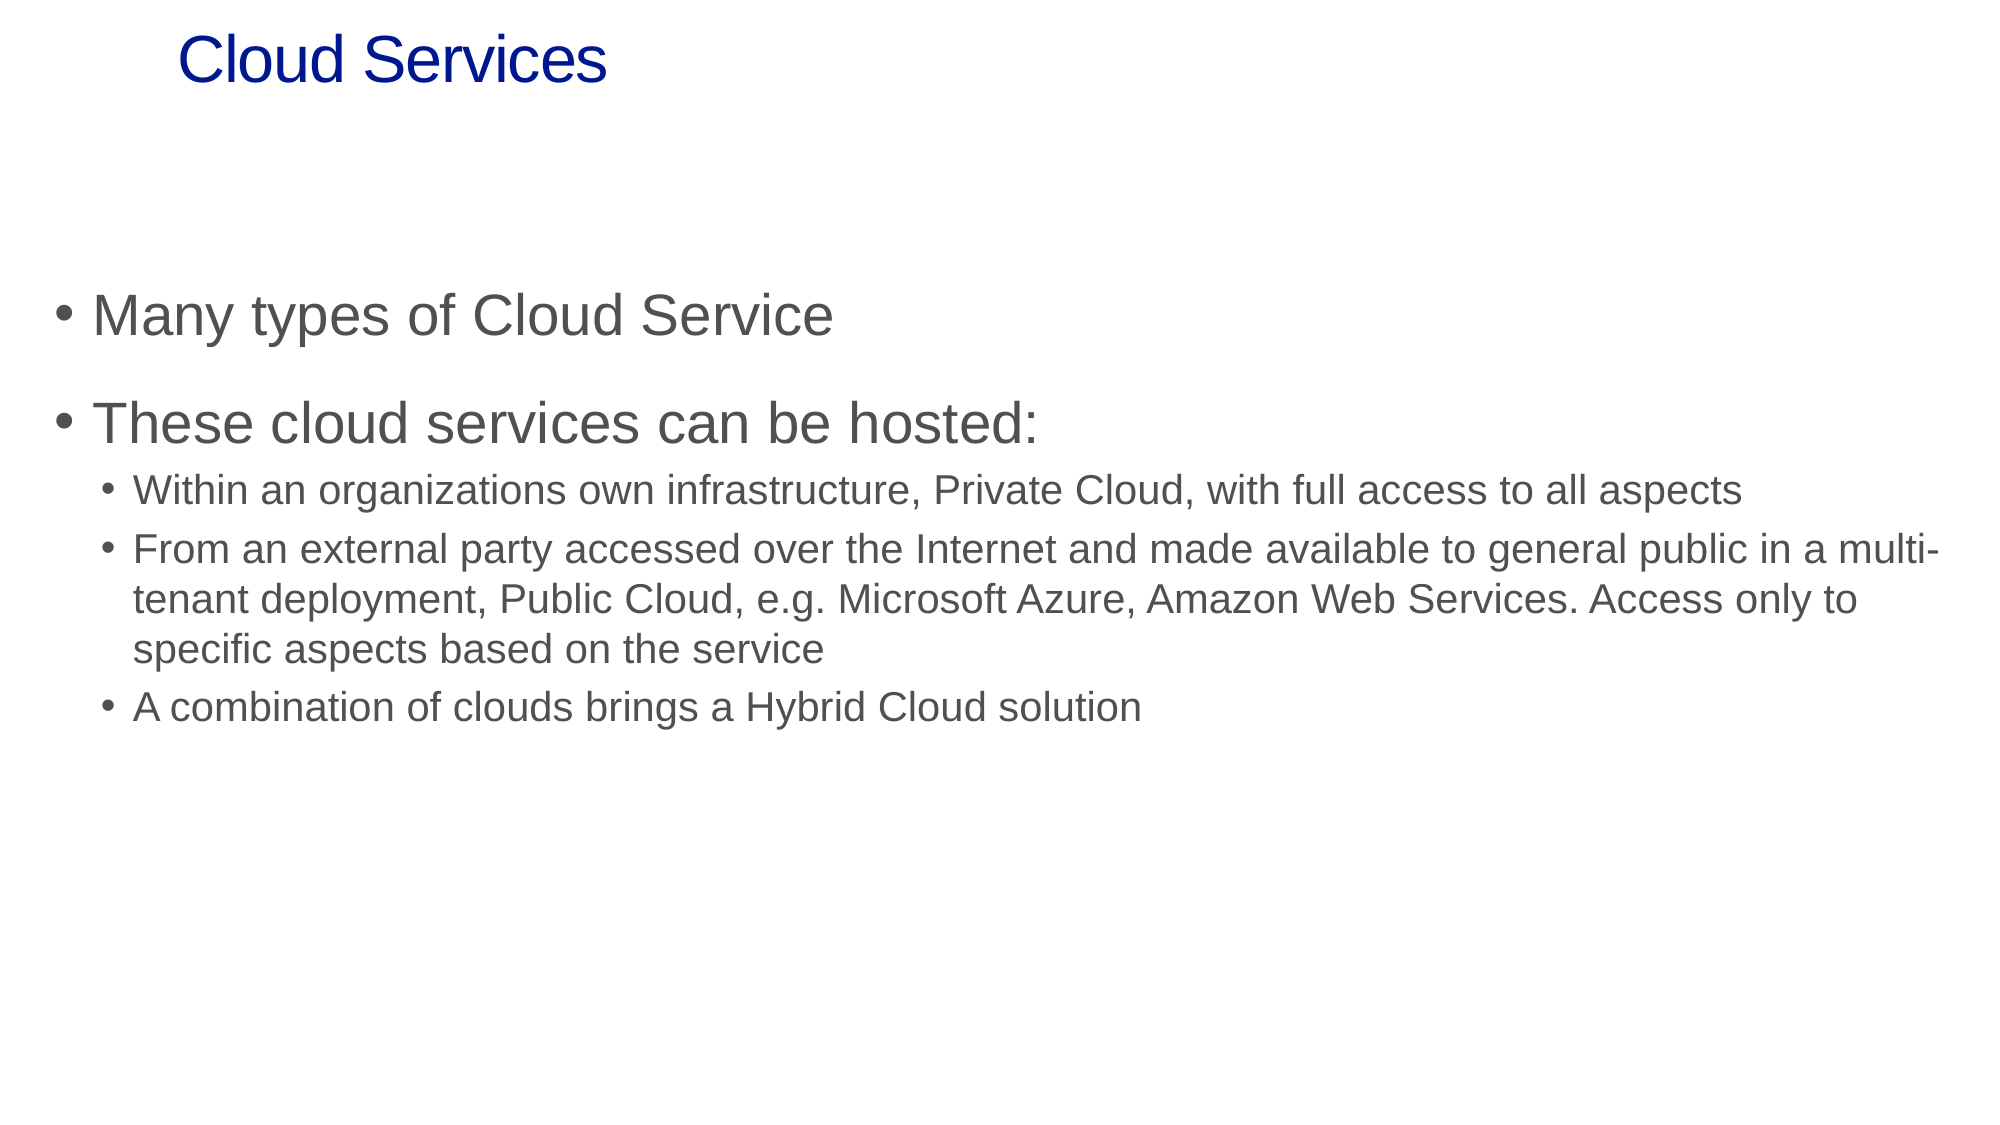

# Cloud Services

Many types of Cloud Service
These cloud services can be hosted:
Within an organizations own infrastructure, Private Cloud, with full access to all aspects
From an external party accessed over the Internet and made available to general public in a multi-tenant deployment, Public Cloud, e.g. Microsoft Azure, Amazon Web Services. Access only to specific aspects based on the service
A combination of clouds brings a Hybrid Cloud solution